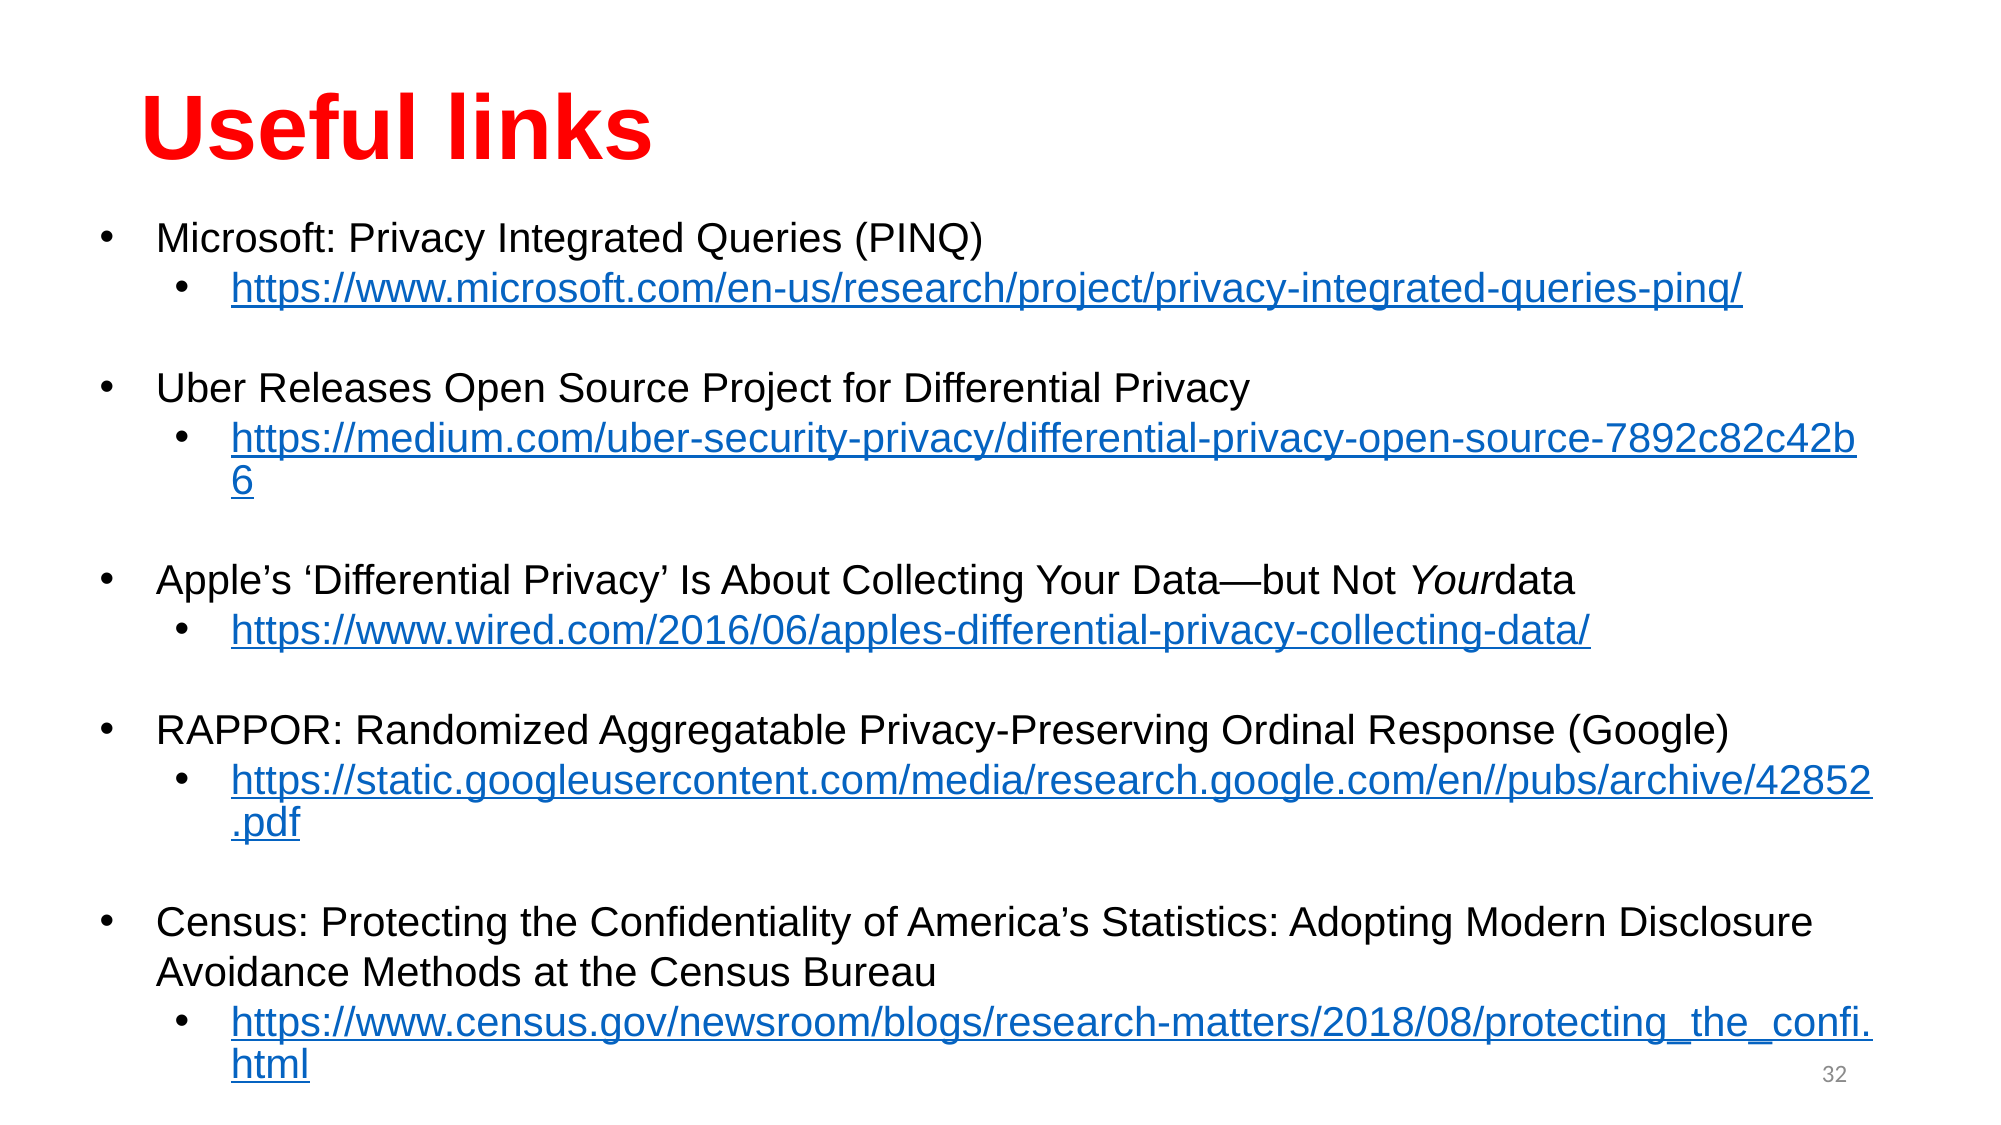

# Useful links
Microsoft: Privacy Integrated Queries (PINQ)
https://www.microsoft.com/en-us/research/project/privacy-integrated-queries-pinq/

Uber Releases Open Source Project for Differential Privacy
https://medium.com/uber-security-privacy/differential-privacy-open-source-7892c82c42b6

Apple’s ‘Differential Privacy’ Is About Collecting Your Data—but Not ​Yourdata
https://www.wired.com/2016/06/apples-differential-privacy-collecting-data/

RAPPOR: Randomized Aggregatable Privacy-Preserving Ordinal Response (Google)
https://static.googleusercontent.com/media/research.google.com/en//pubs/archive/42852.pdf

Census: Protecting the Confidentiality of America’s Statistics: Adopting Modern Disclosure Avoidance Methods at the Census Bureau
https://www.census.gov/newsroom/blogs/research-matters/2018/08/protecting_the_confi.html
32